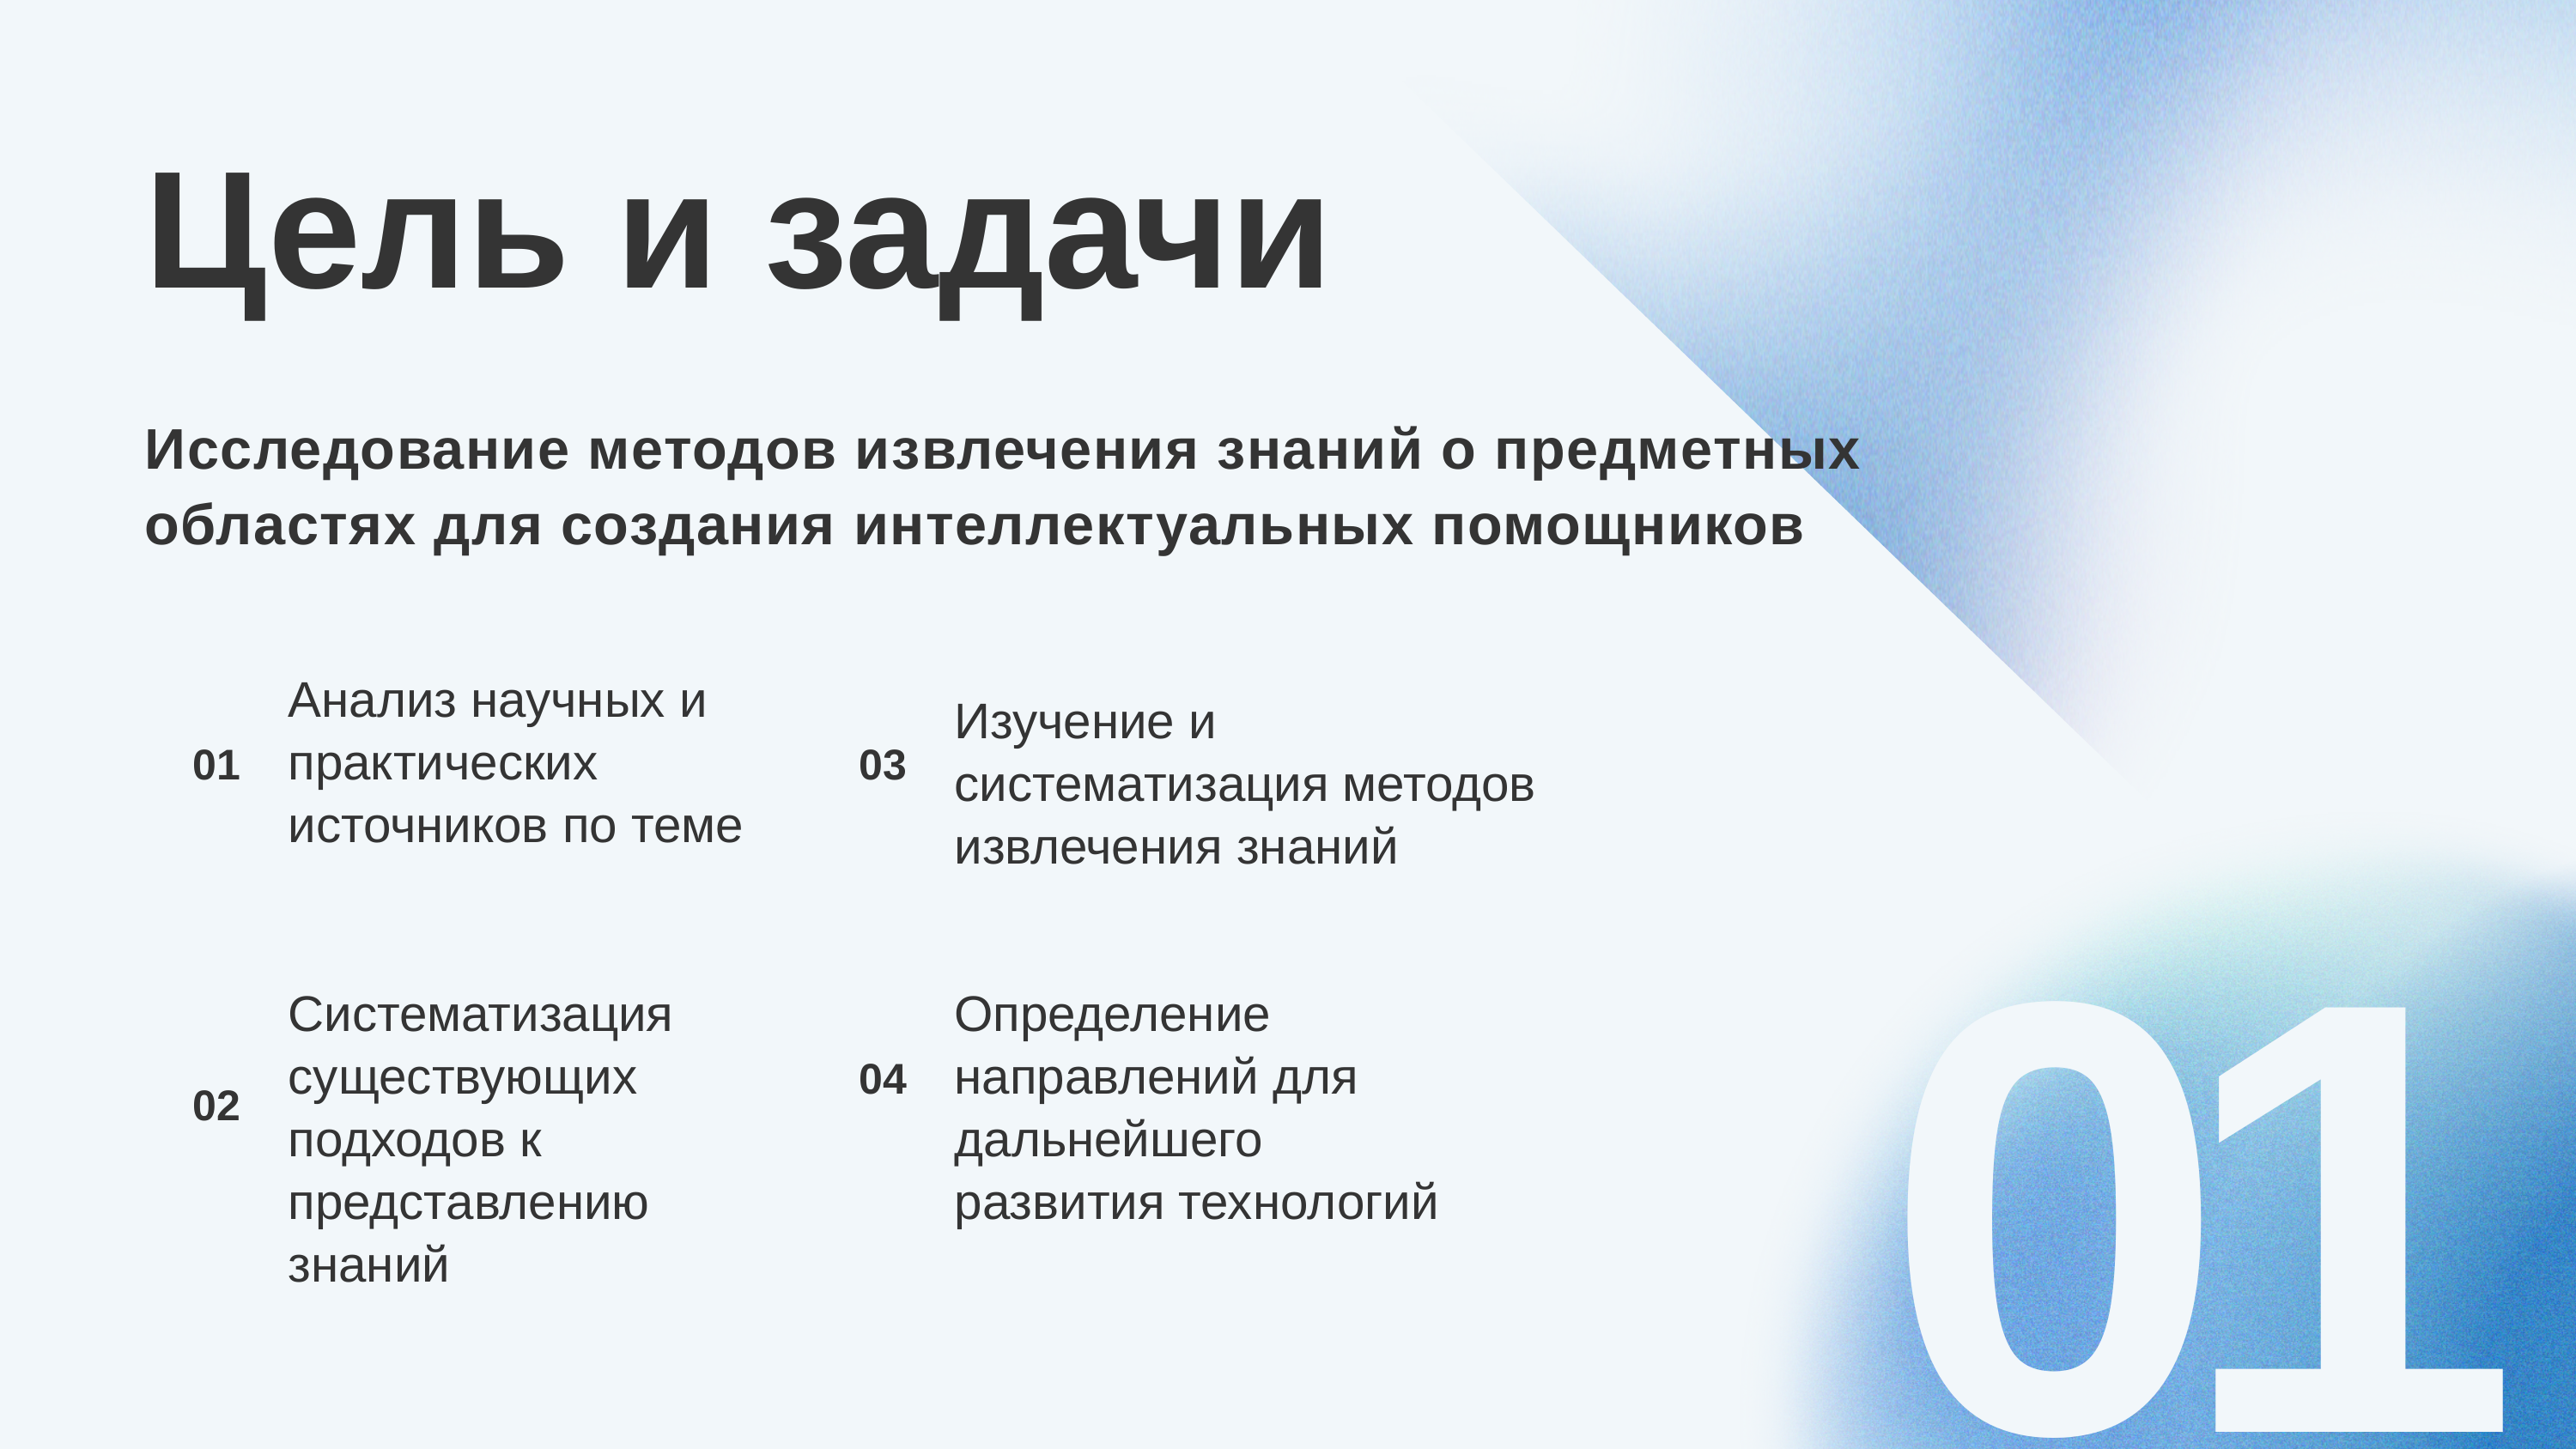

Цель и задачи
Исследование методов извлечения знаний о предметных областях для создания интеллектуальных помощников
Анализ научных и практических источников по теме
Изучение и систематизация методов извлечения знаний

01
03

01
Систематизация существующих подходов к представлению знаний
Определение направлений для дальнейшего развития технологий
04
02